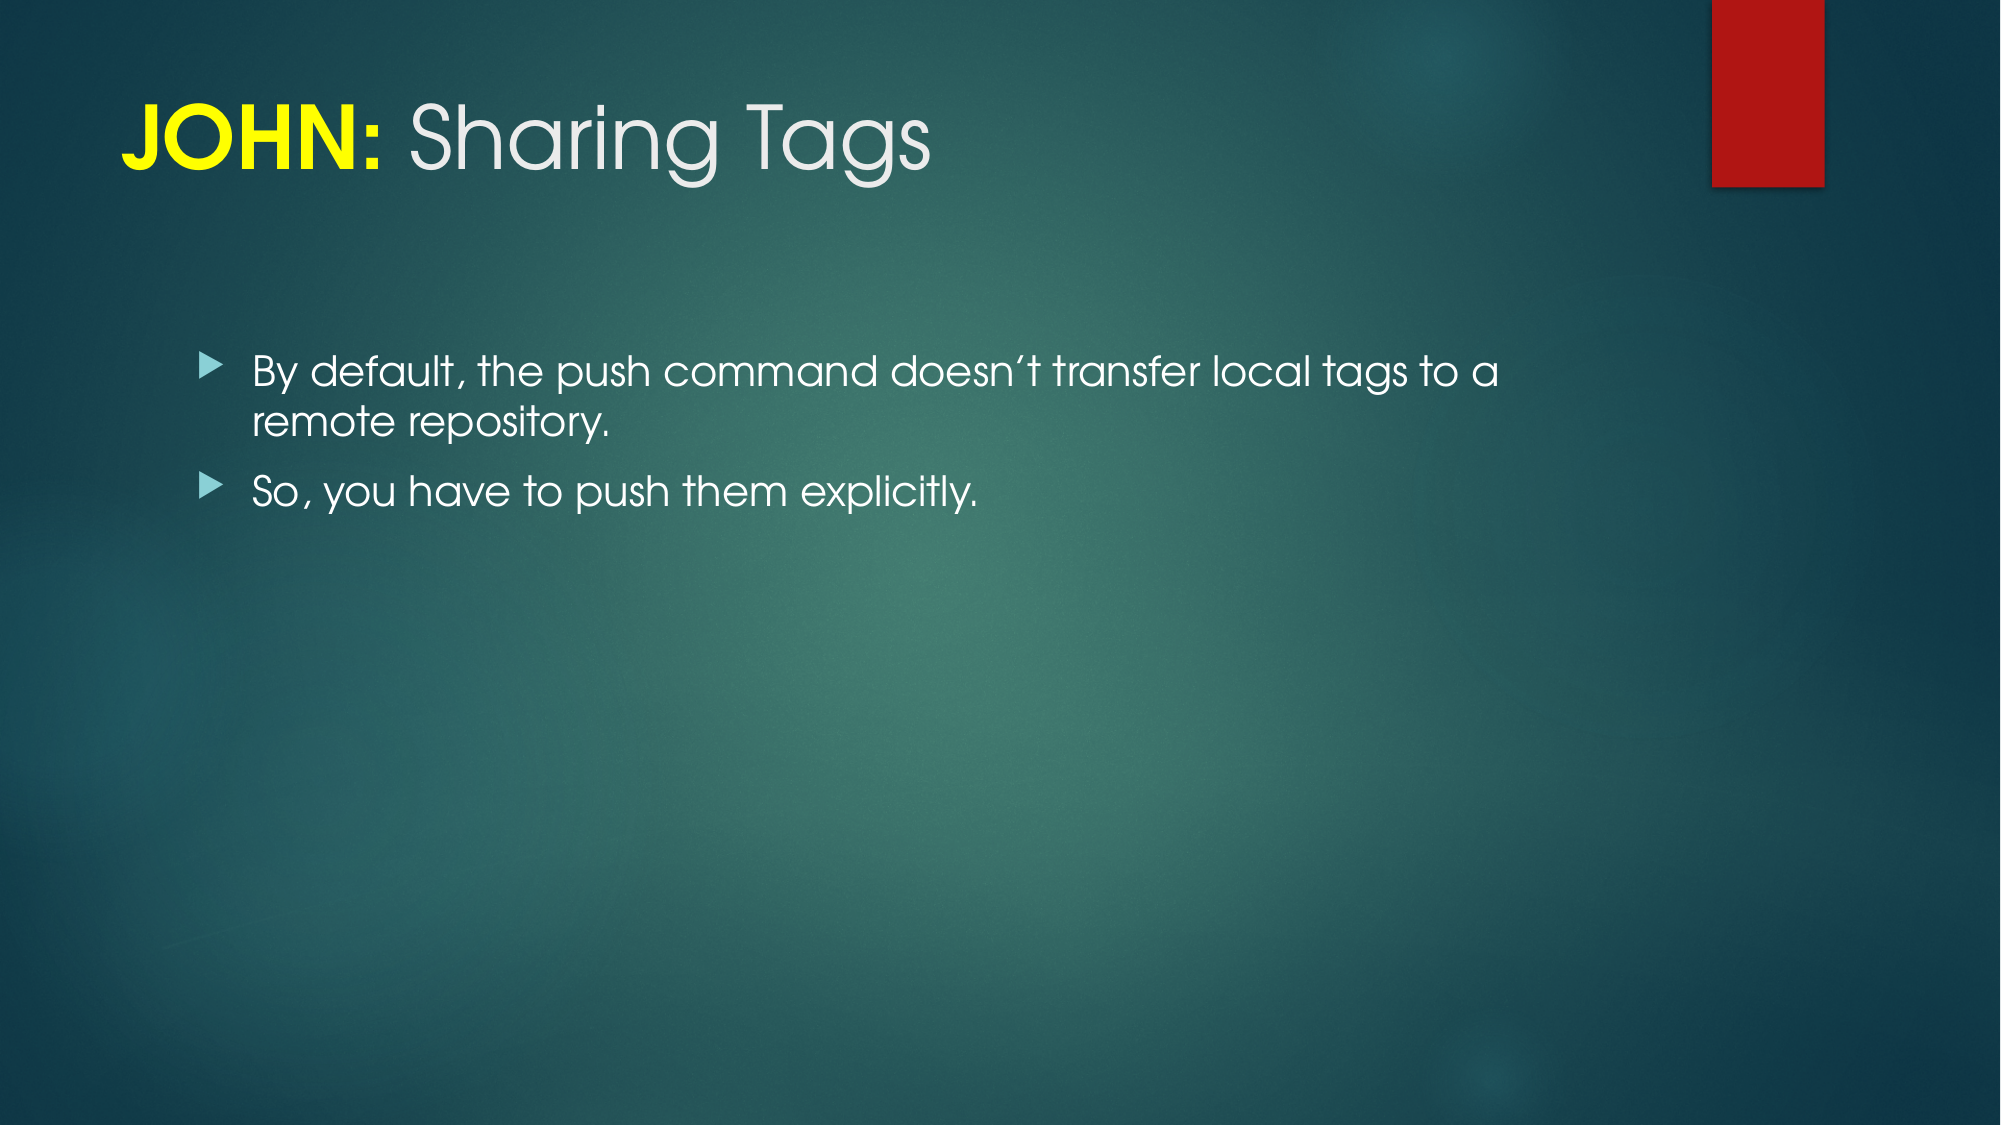

# JOHN: Sharing Tags
By default, the push command doesn’t transfer local tags to a remote repository.
So, you have to push them explicitly.